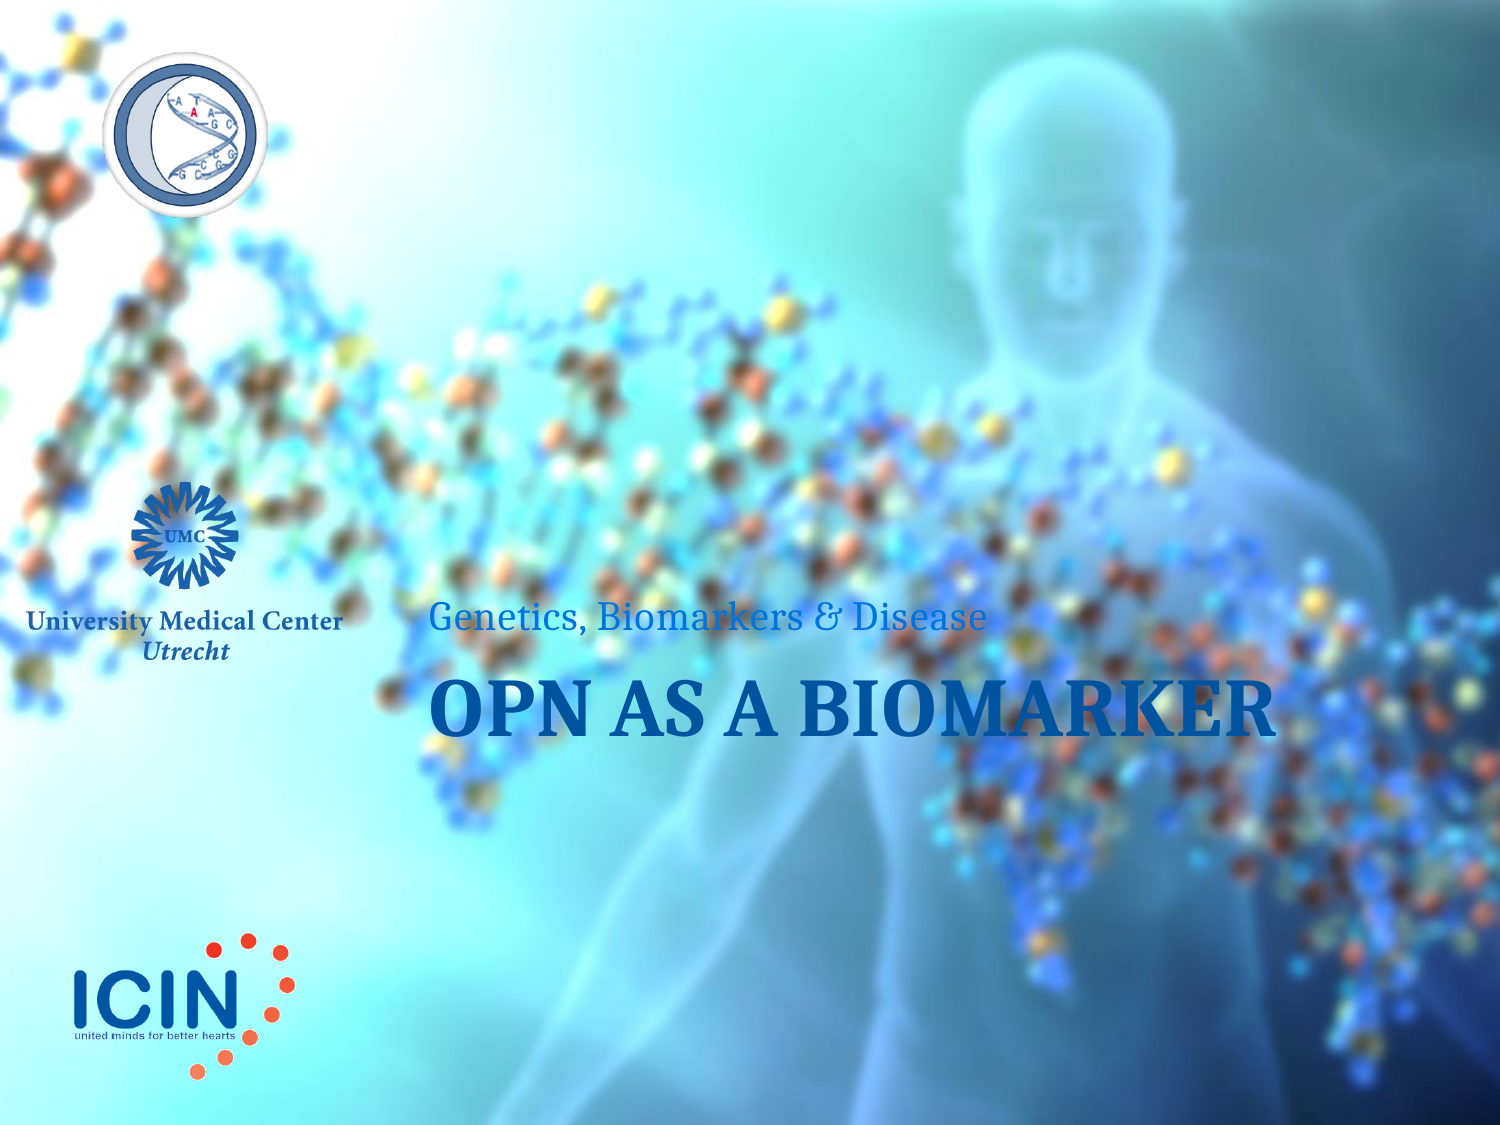

Genetics, Biomarkers & Disease
# OPN AS A Biomarker